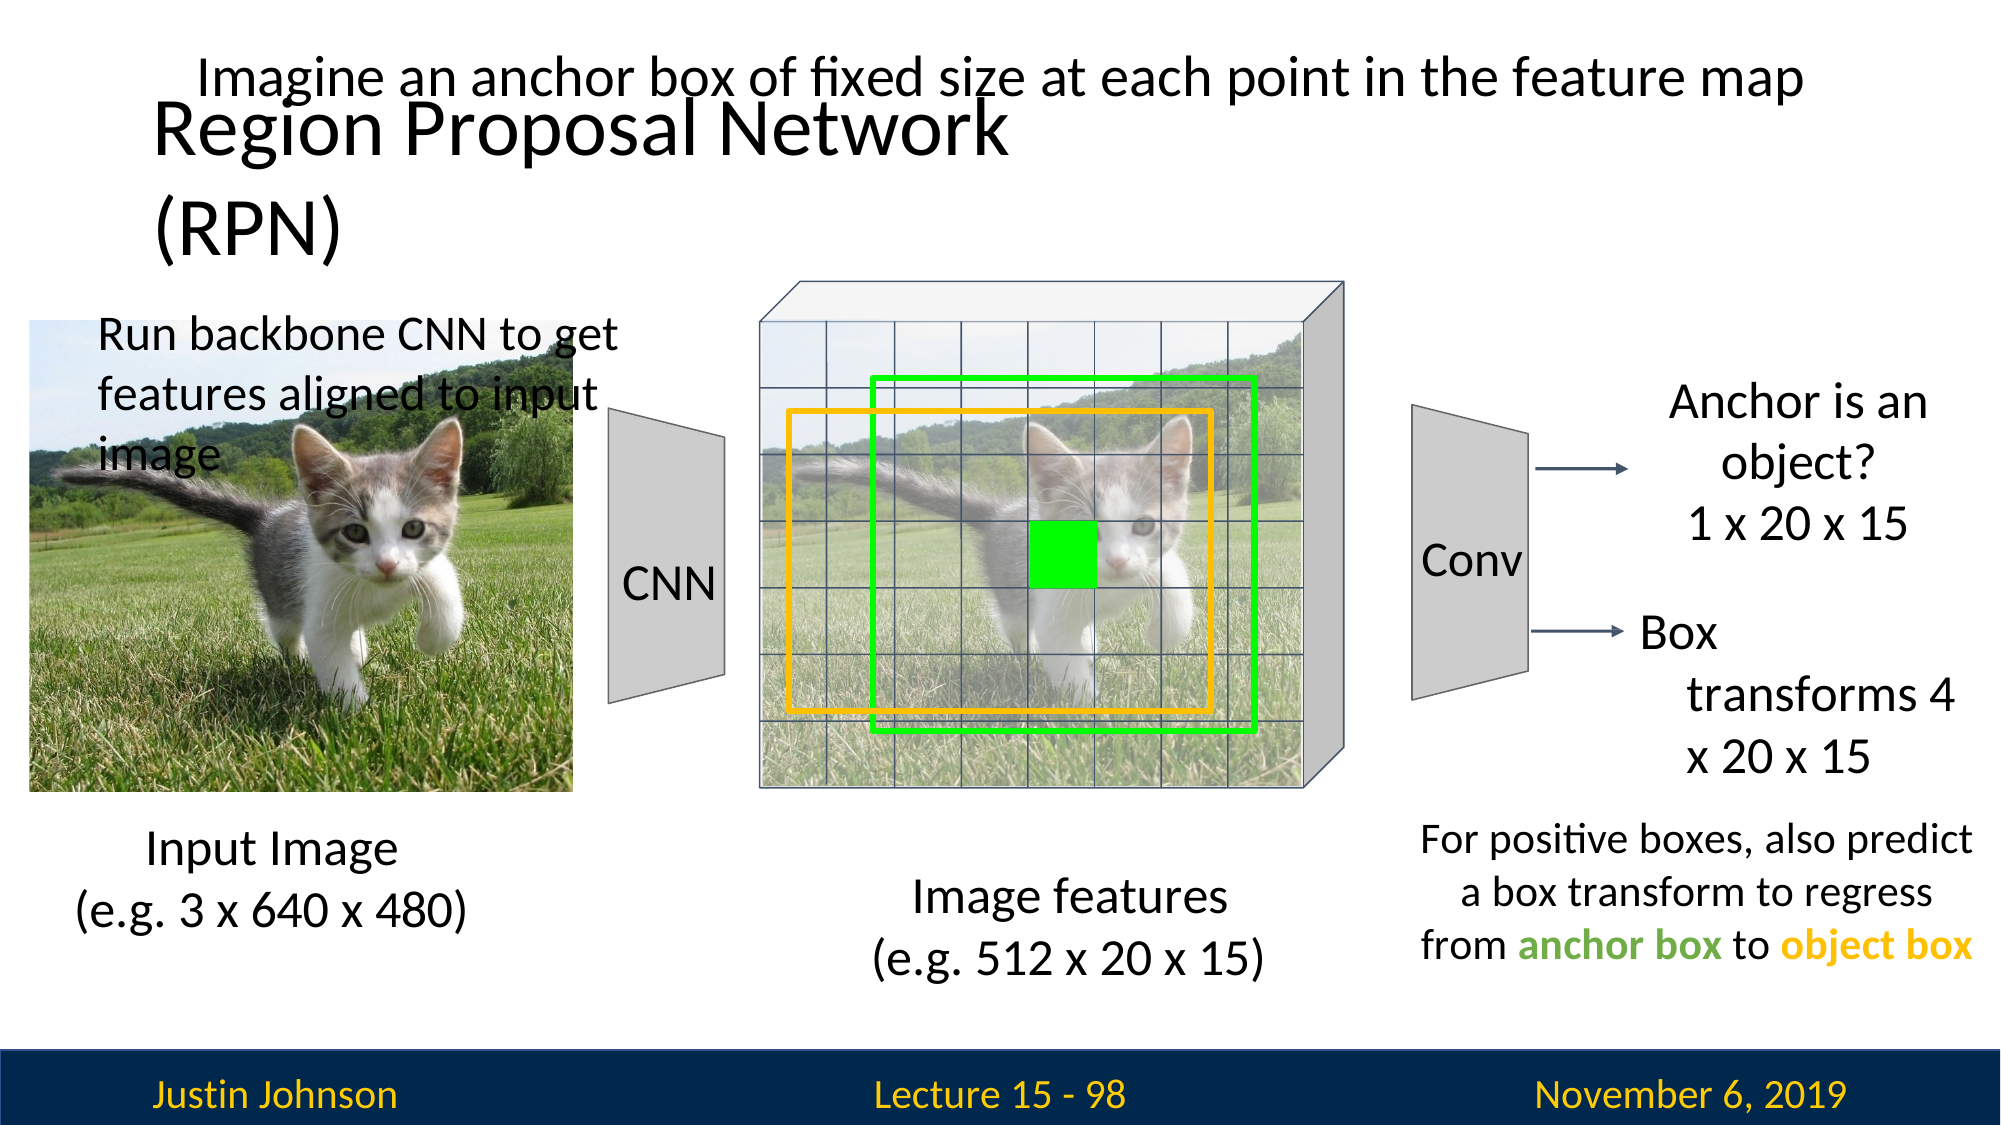

# Imagine an anchor box of fixed size at each point in the feature map
Region Proposal Network (RPN)
Run backbone CNN to get features aligned to input image

Anchor is an object?
1 x 20 x 15

Conv
CNN

Box transforms 4 x 20 x 15

For positive boxes, also predict a box transform to regress from anchor box to object box
Input Image (e.g. 3 x 640 x 480)
Image features (e.g. 512 x 20 x 15)
Justin Johnson
November 6, 2019
Lecture 15 - 98